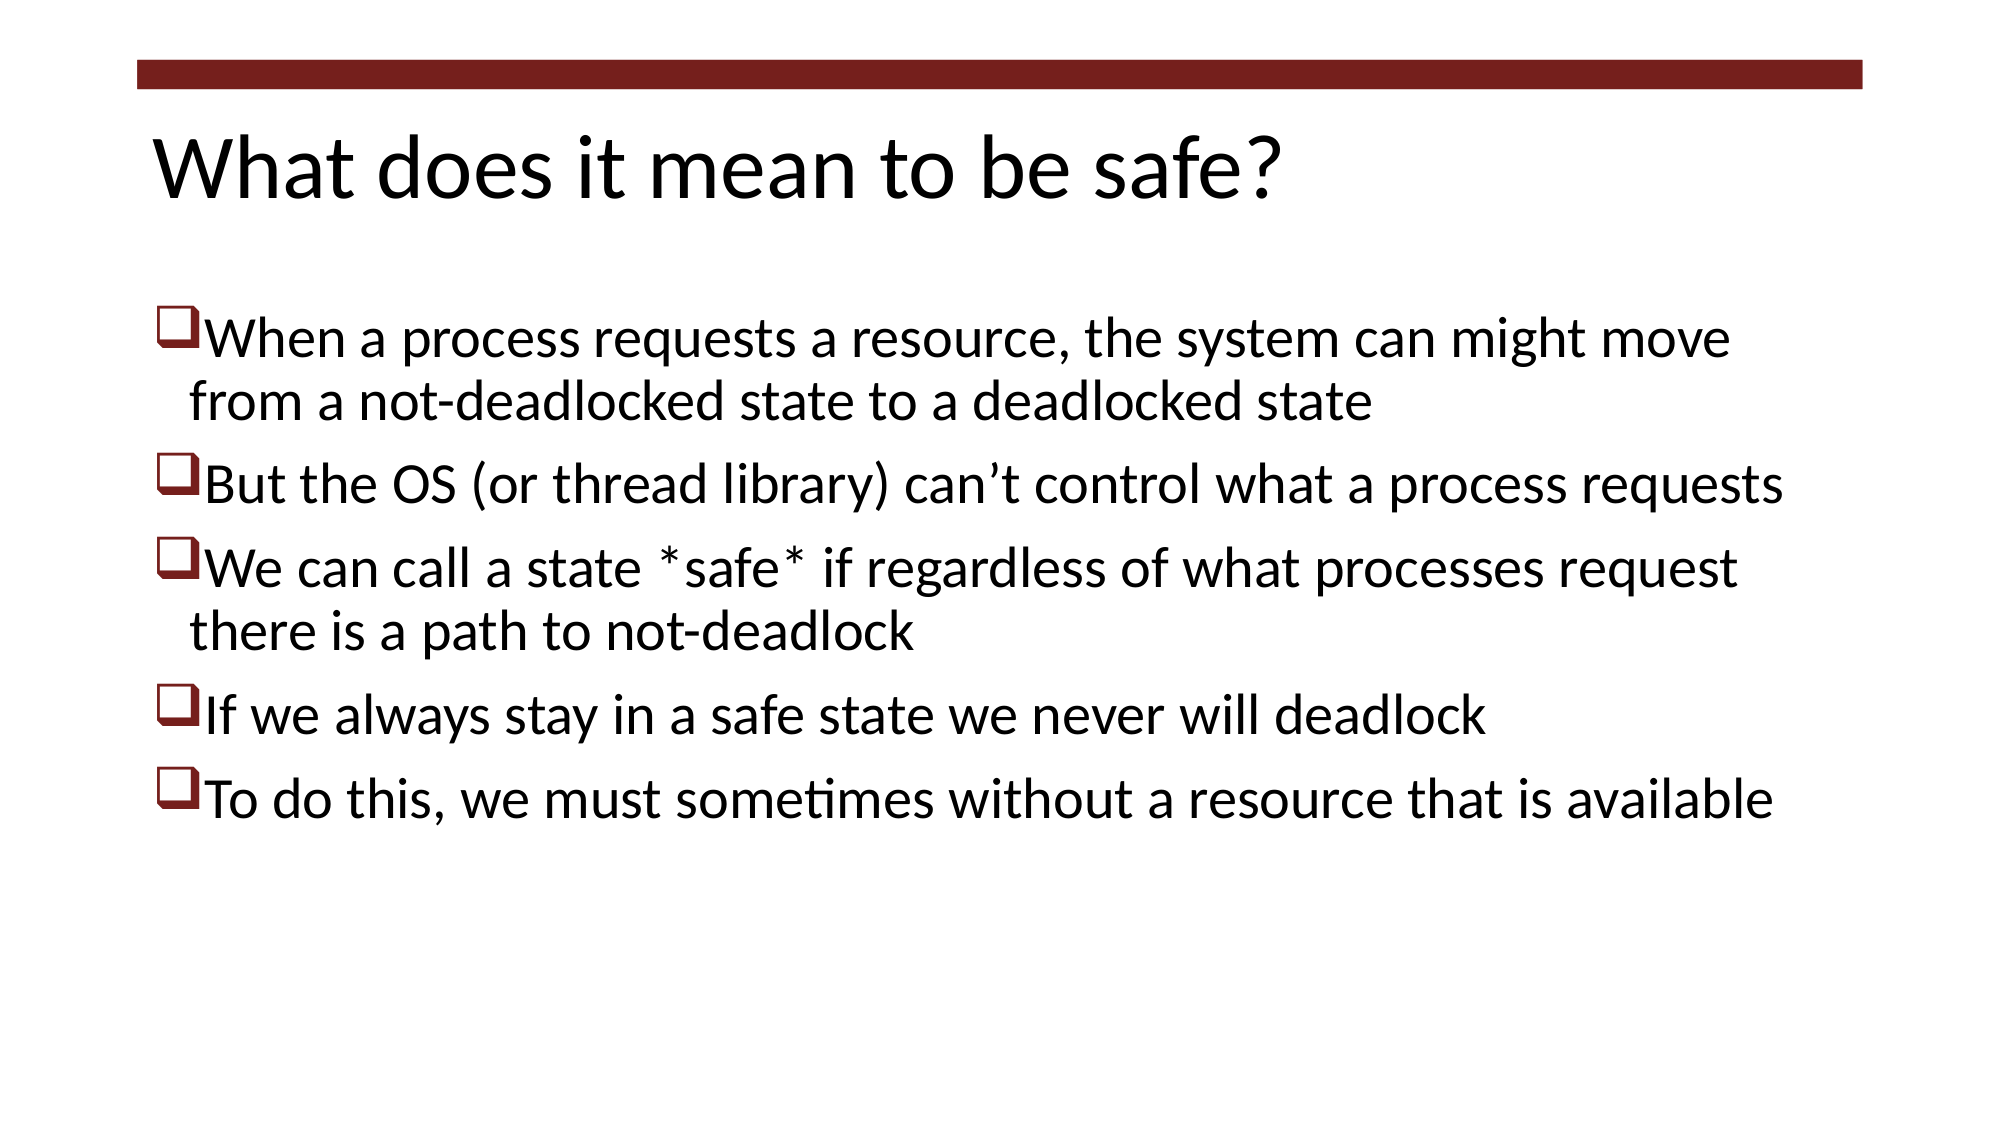

# What does it mean to be safe?
When a process requests a resource, the system can might move from a not-deadlocked state to a deadlocked state
But the OS (or thread library) can’t control what a process requests
We can call a state *safe* if regardless of what processes request there is a path to not-deadlock
If we always stay in a safe state we never will deadlock
To do this, we must sometimes without a resource that is available